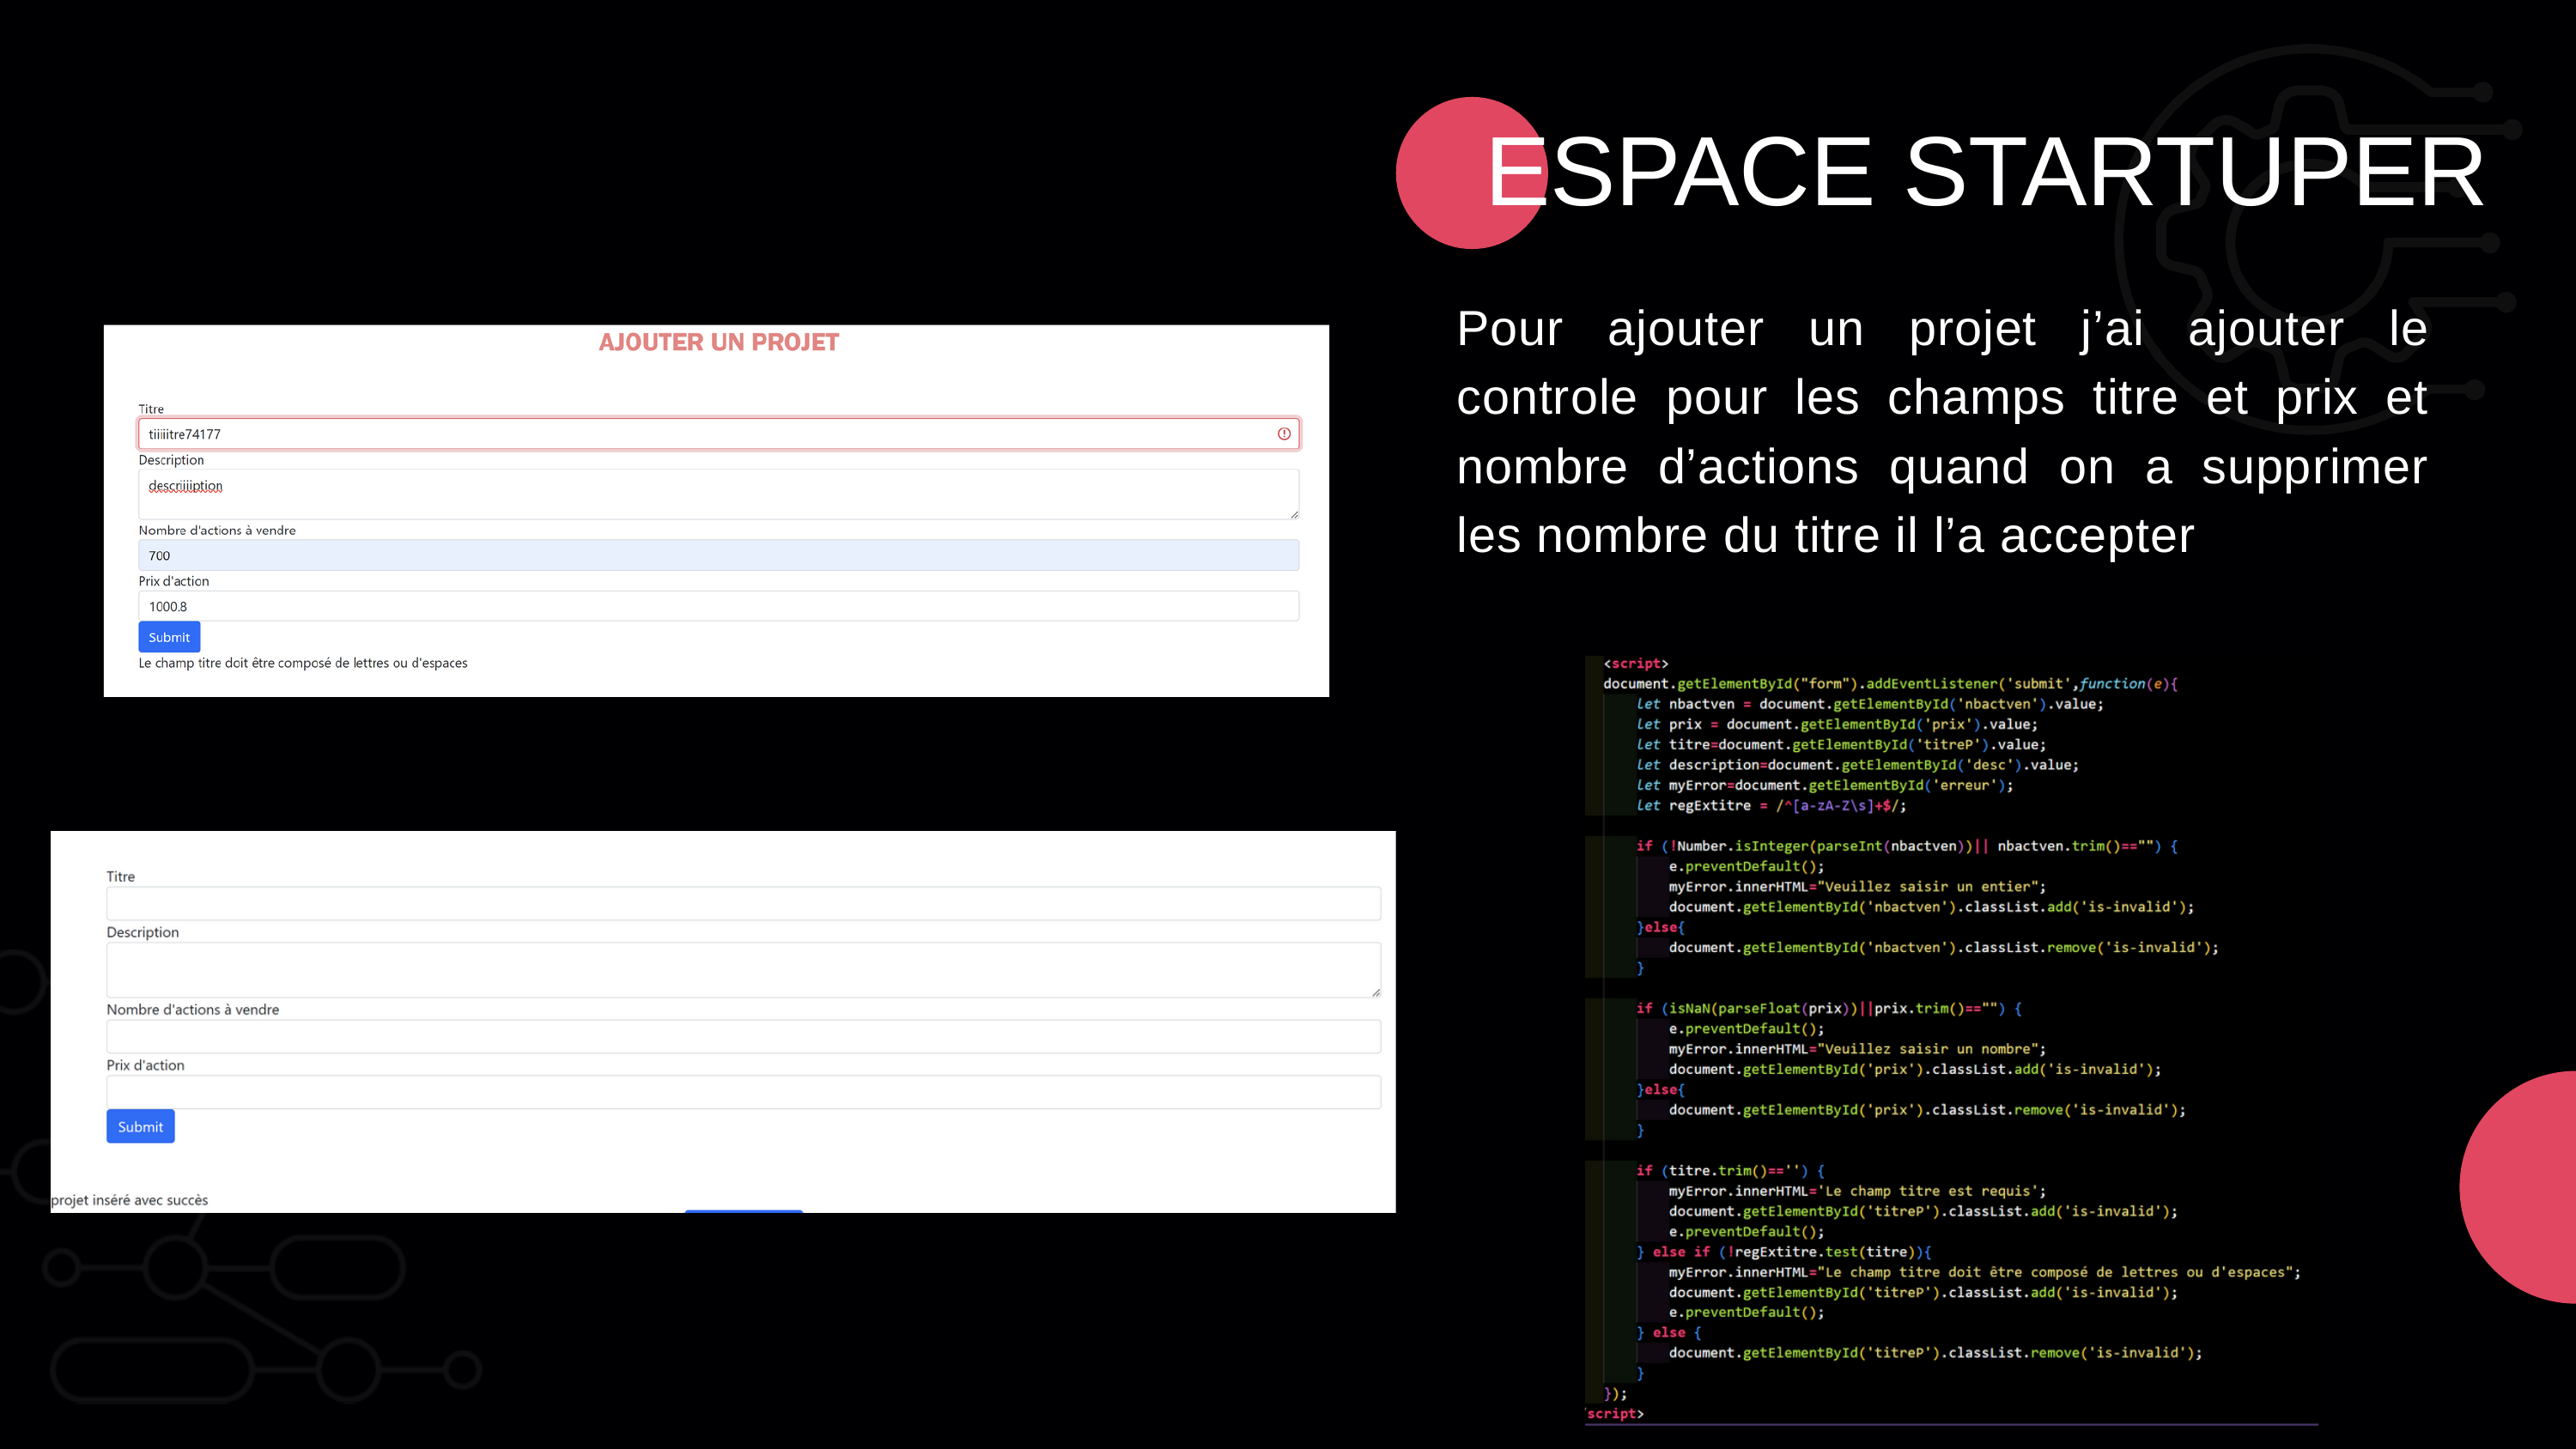

ESPACE STARTUPER
Pour ajouter un projet j’ai ajouter le controle pour les champs titre et prix et nombre d’actions quand on a supprimer les nombre du titre il l’a accepter